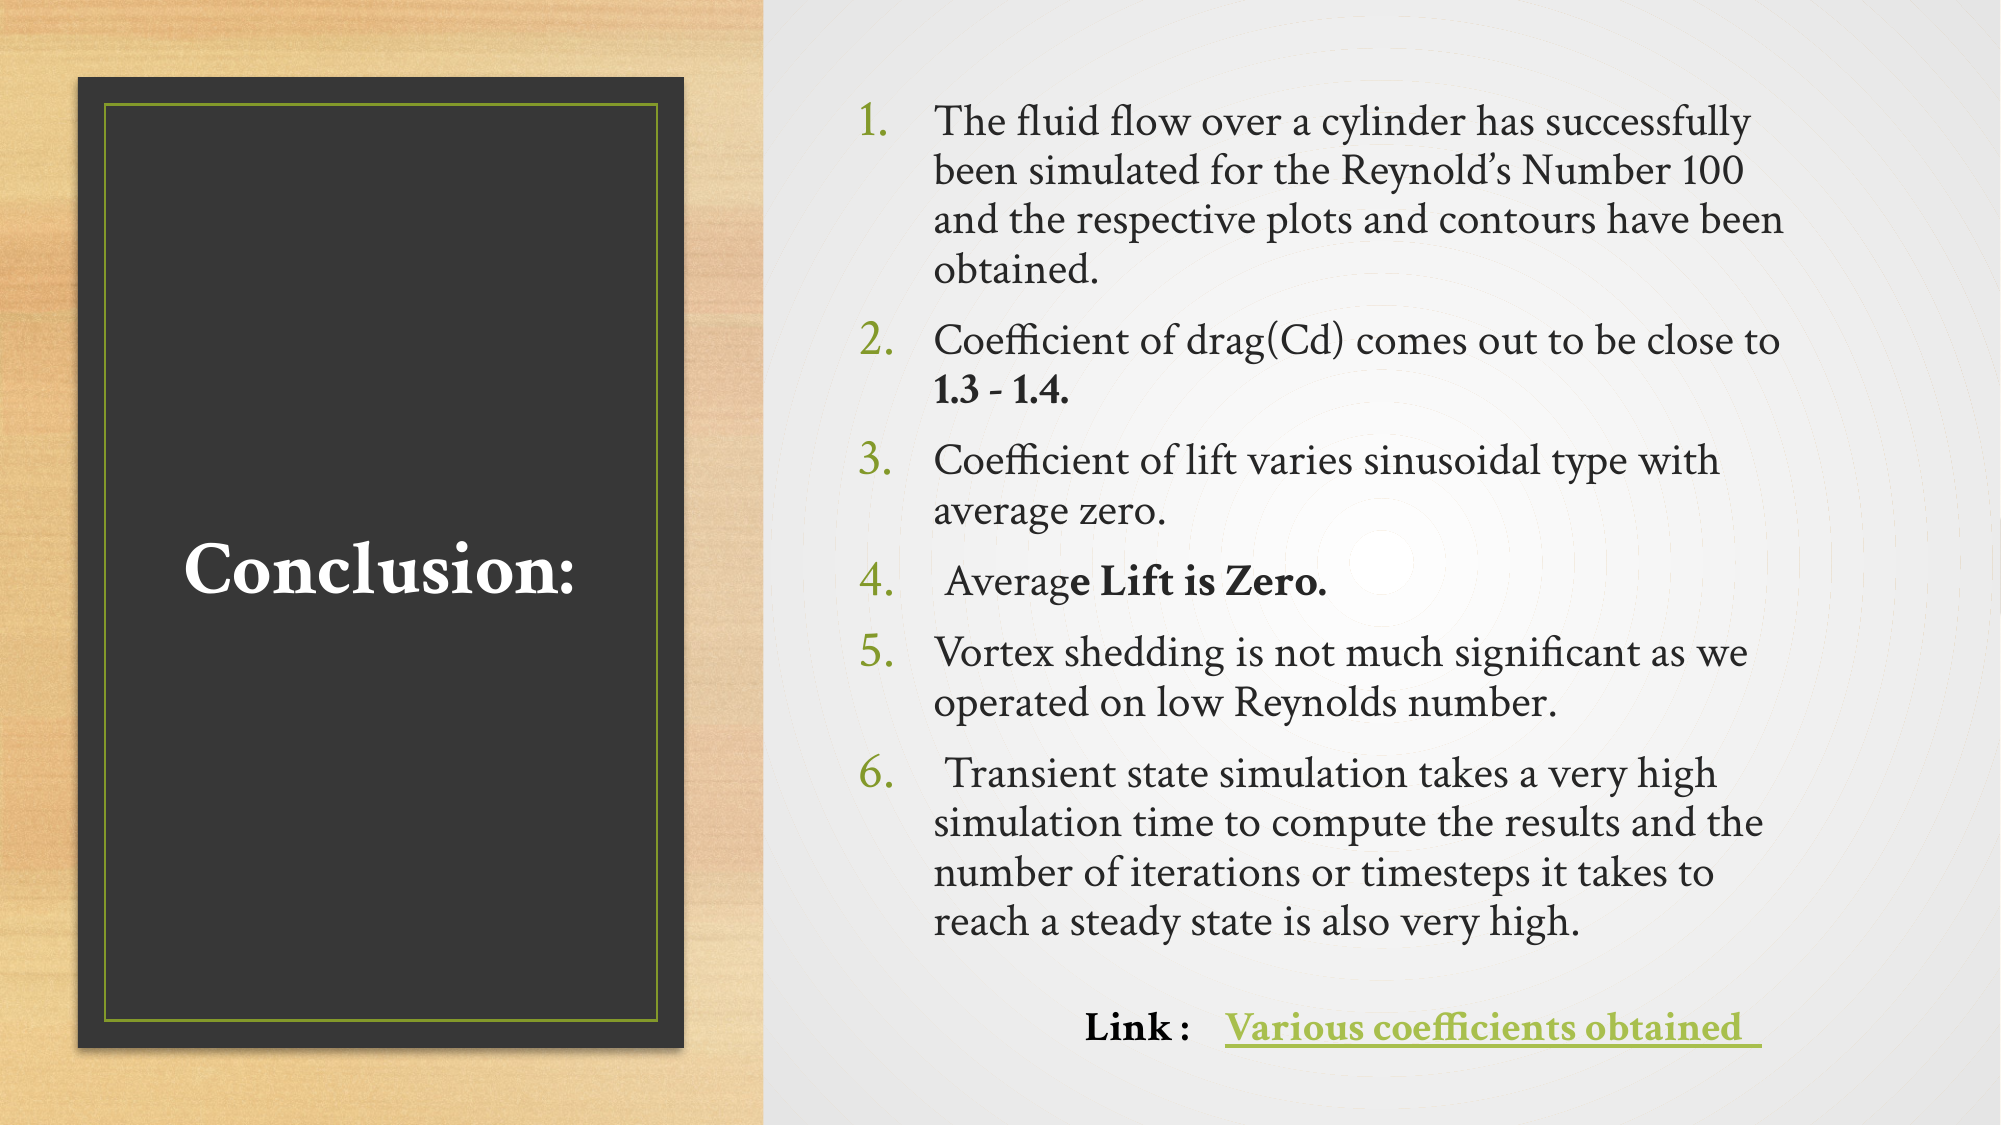

The fluid flow over a cylinder has successfully been simulated for the Reynold’s Number 100 and the respective plots and contours have been obtained.
Coefficient of drag(Cd) comes out to be close to 1.3 - 1.4.
Coefficient of lift varies sinusoidal type with average zero.
 Average Lift is Zero.
Vortex shedding is not much significant as we operated on low Reynolds number.
 Transient state simulation takes a very high simulation time to compute the results and the number of iterations or timesteps it takes to reach a steady state is also very high.

# Conclusion:
Various coefficients obtained
Link :